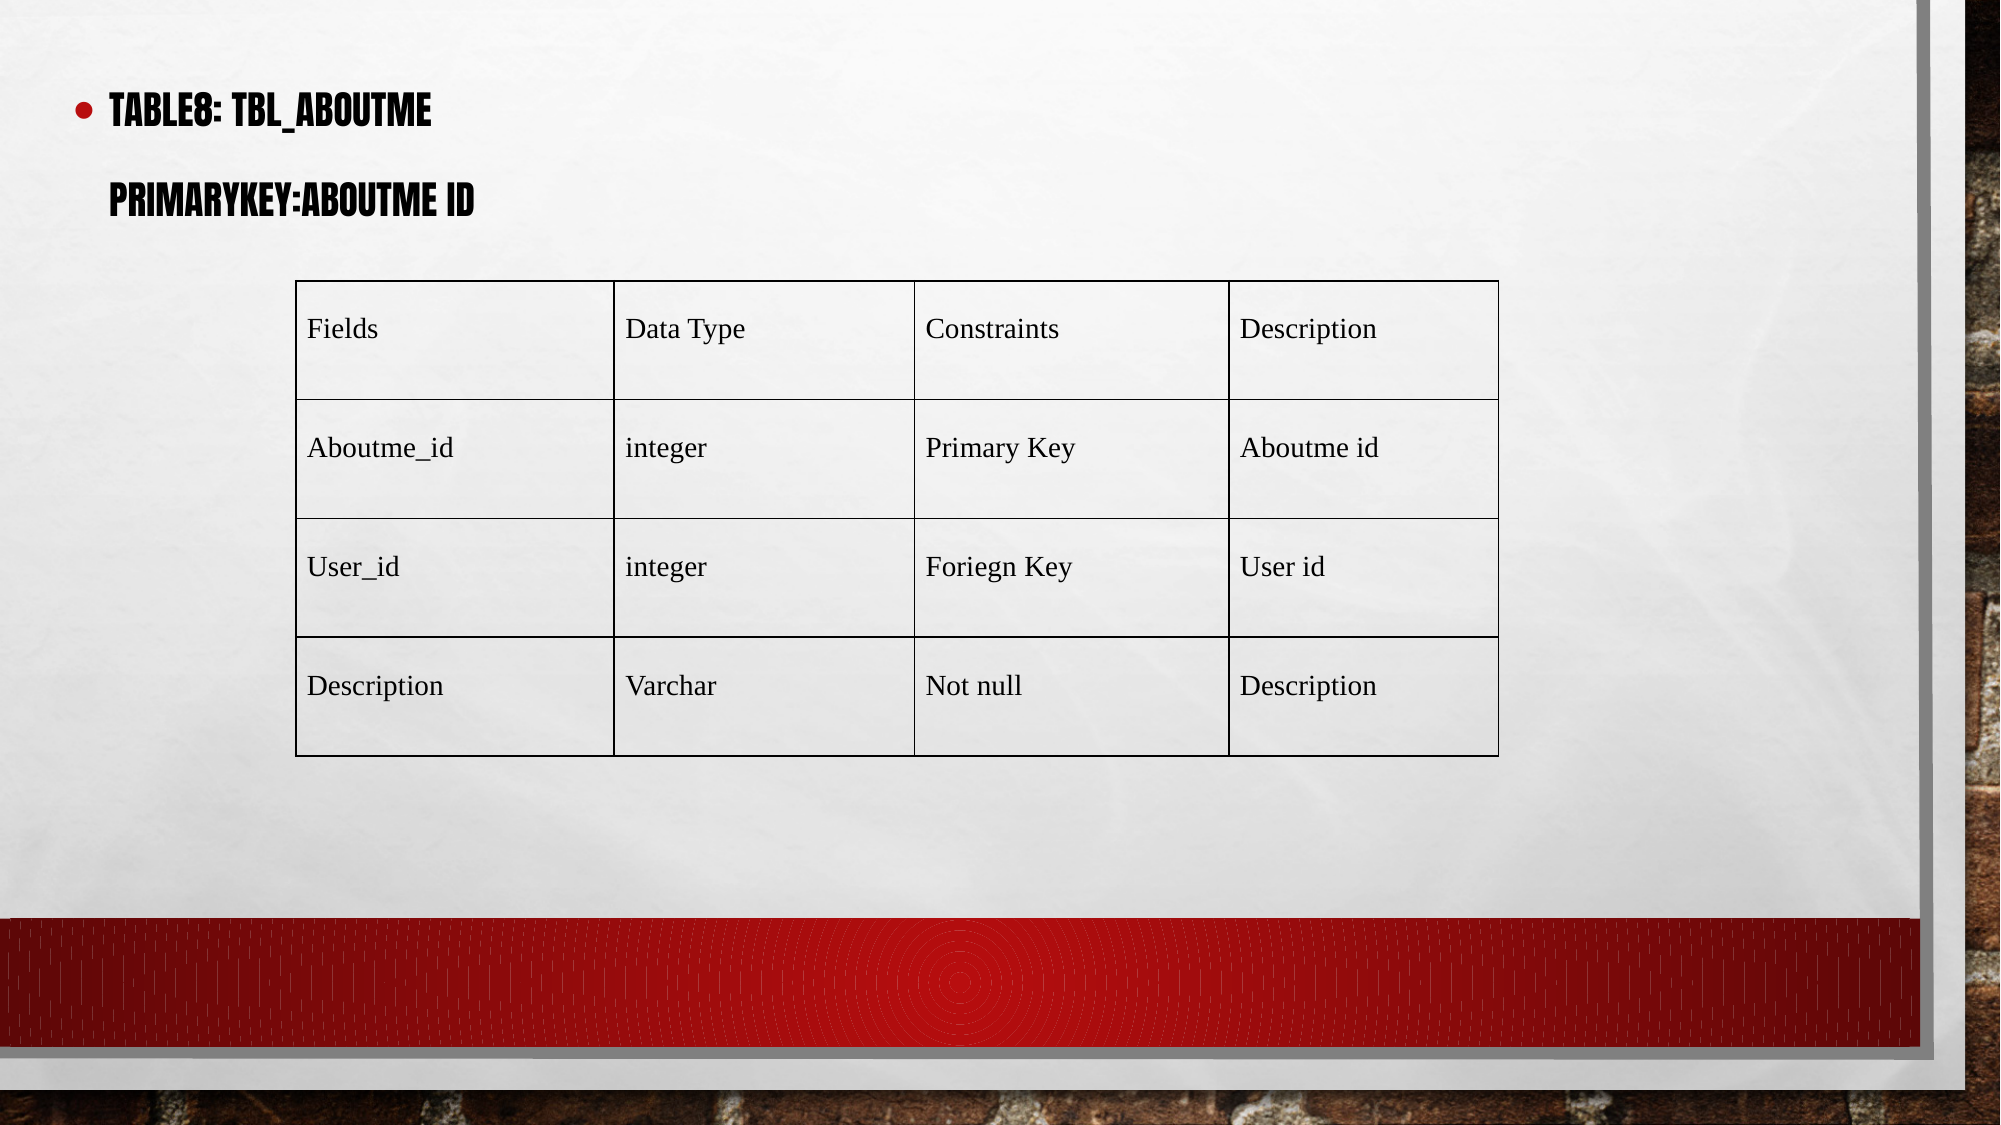

Table8: tbl_Aboutme
	Primarykey:aboutme id
| Fields | Data Type | Constraints | Description |
| --- | --- | --- | --- |
| Aboutme\_id | integer | Primary Key | Aboutme id |
| User\_id | integer | Foriegn Key | User id |
| Description | Varchar | Not null | Description |